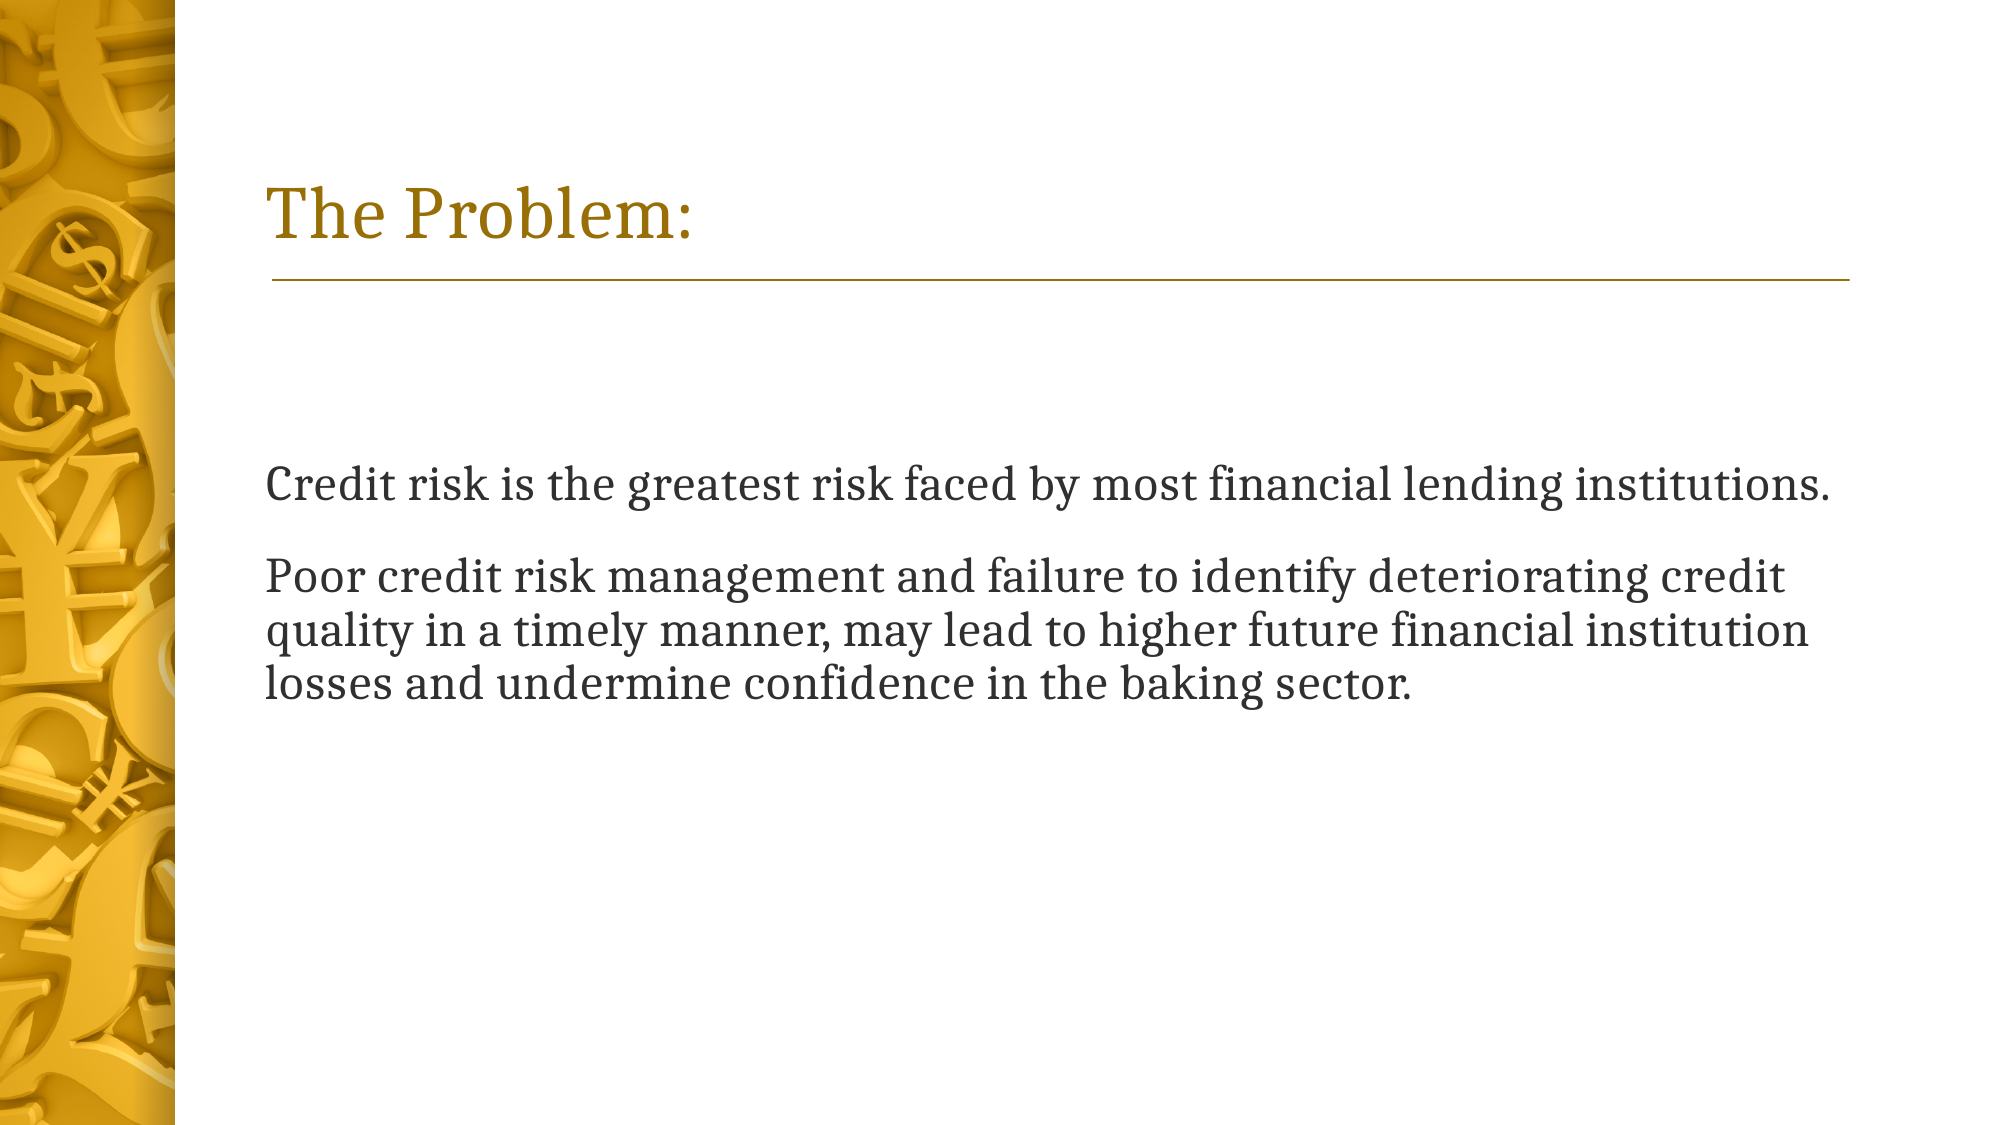

# The Problem:
Credit risk is the greatest risk faced by most financial lending institutions.
Poor credit risk management and failure to identify deteriorating credit quality in a timely manner, may lead to higher future financial institution losses and undermine confidence in the baking sector.